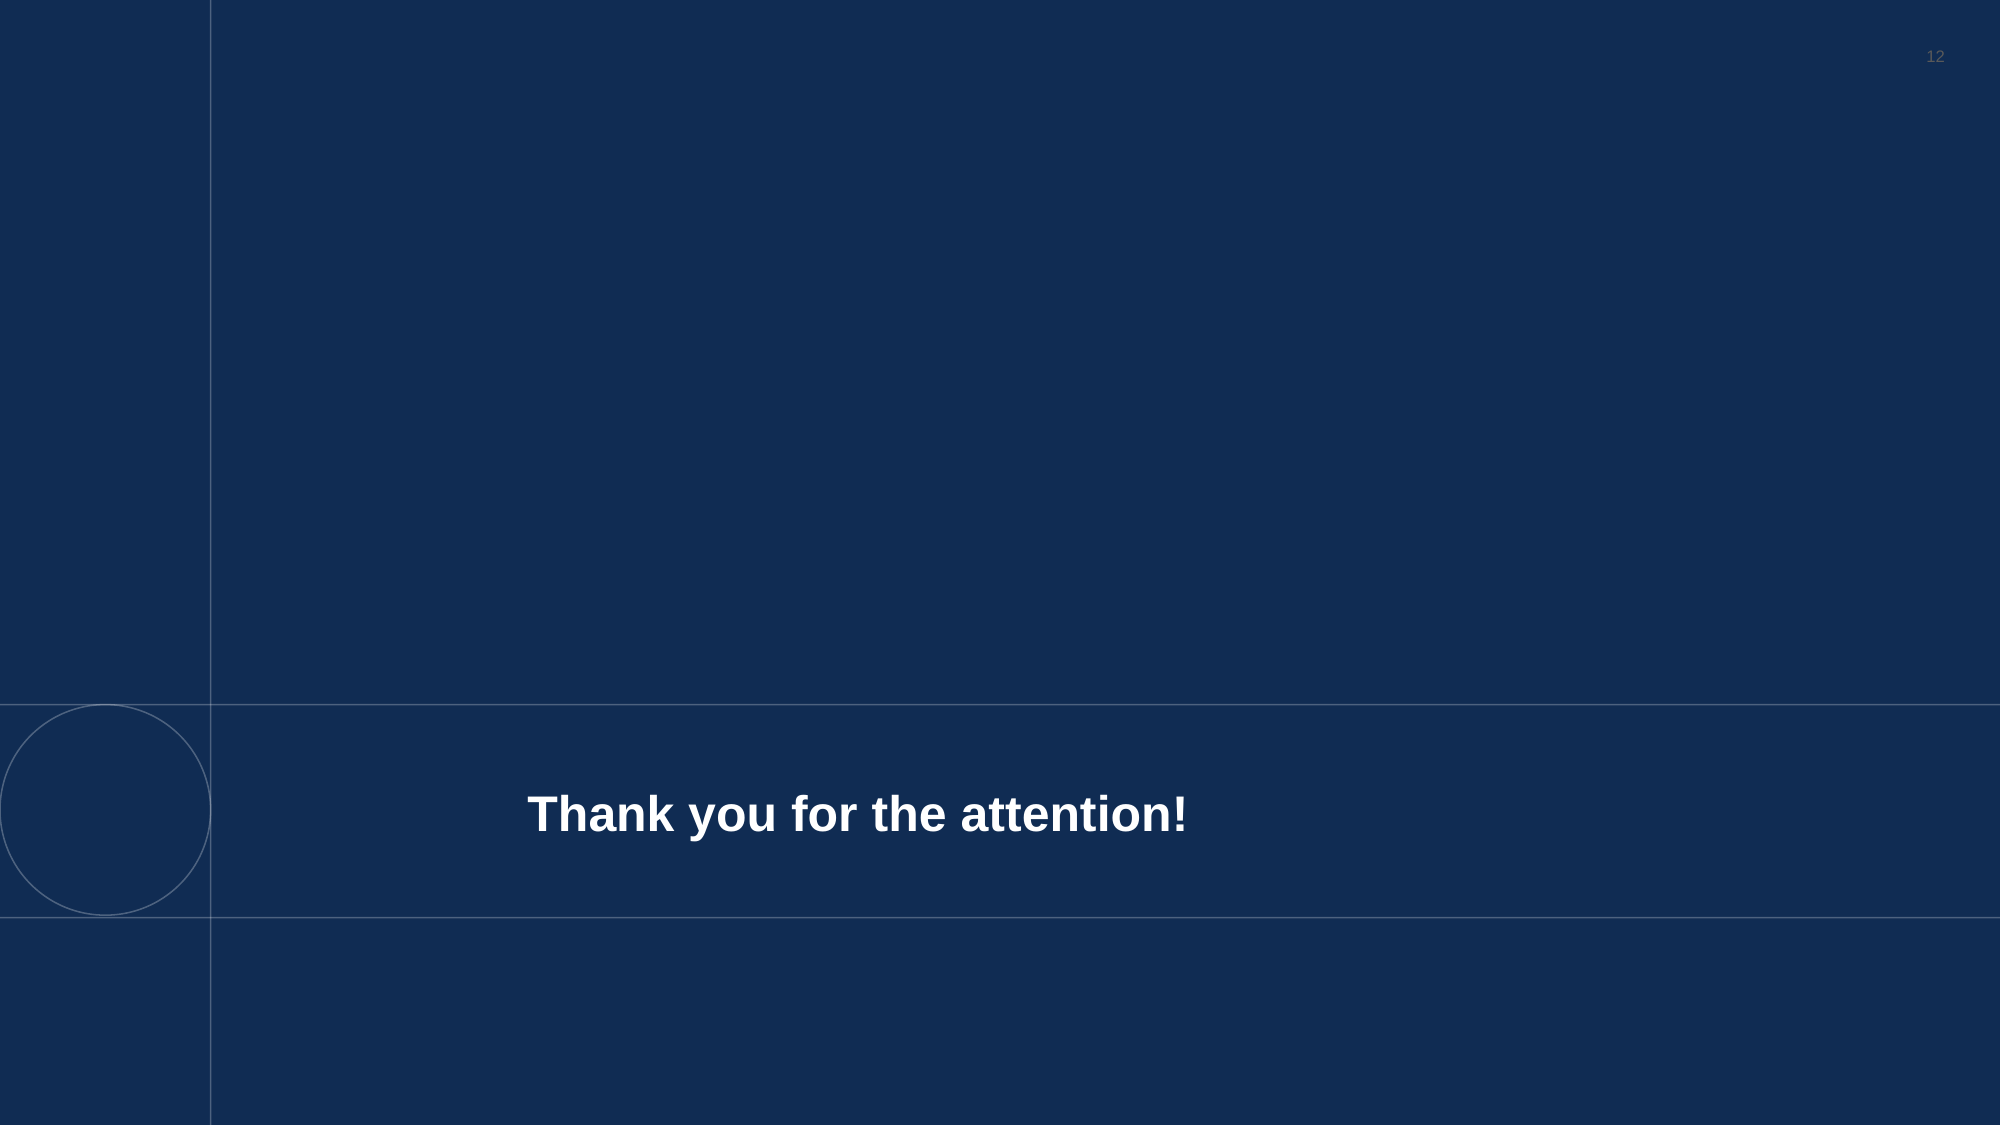

12
# Thank you for the attention!